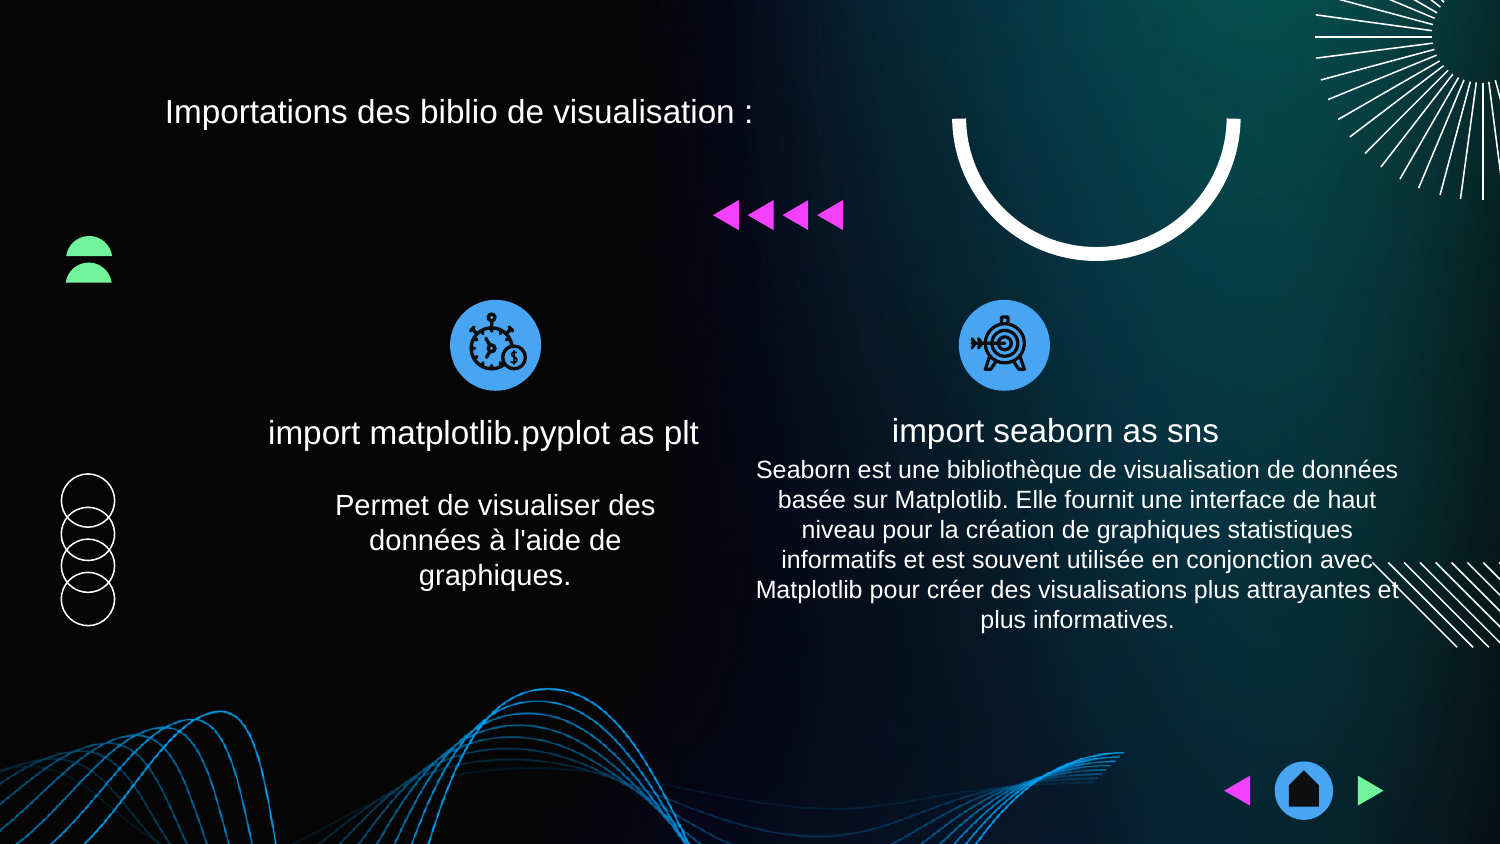

# Importations des biblio de visualisation :

import seaborn as sns
import matplotlib.pyplot as plt
Seaborn est une bibliothèque de visualisation de données basée sur Matplotlib. Elle fournit une interface de haut niveau pour la création de graphiques statistiques informatifs et est souvent utilisée en conjonction avec Matplotlib pour créer des visualisations plus attrayantes et plus informatives.
Permet de visualiser des données à l'aide de graphiques.